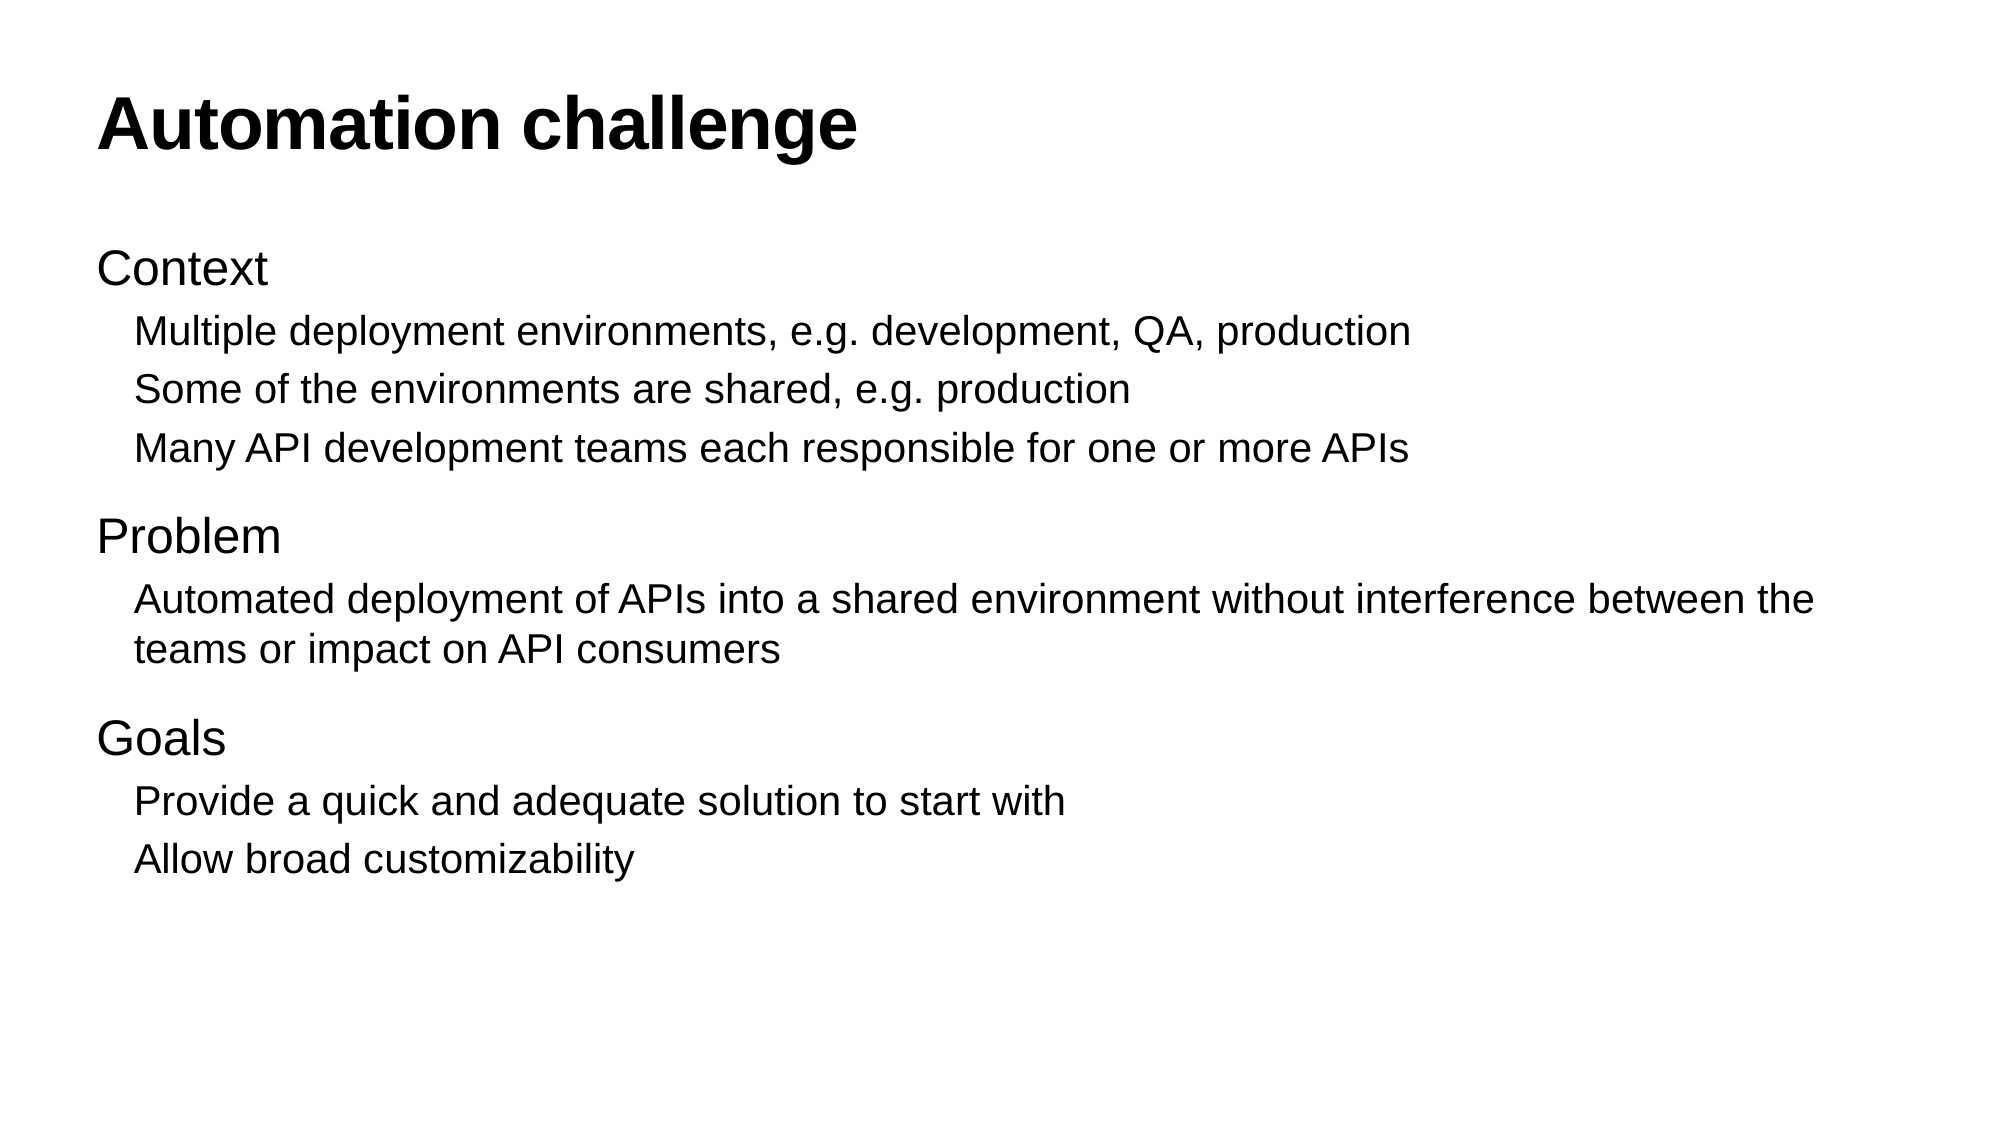

# Automation challenge
Context
Multiple deployment environments, e.g. development, QA, production
Some of the environments are shared, e.g. production
Many API development teams each responsible for one or more APIs

Problem
Automated deployment of APIs into a shared environment without interference between the teams or impact on API consumers

Goals
Provide a quick and adequate solution to start with
Allow broad customizability